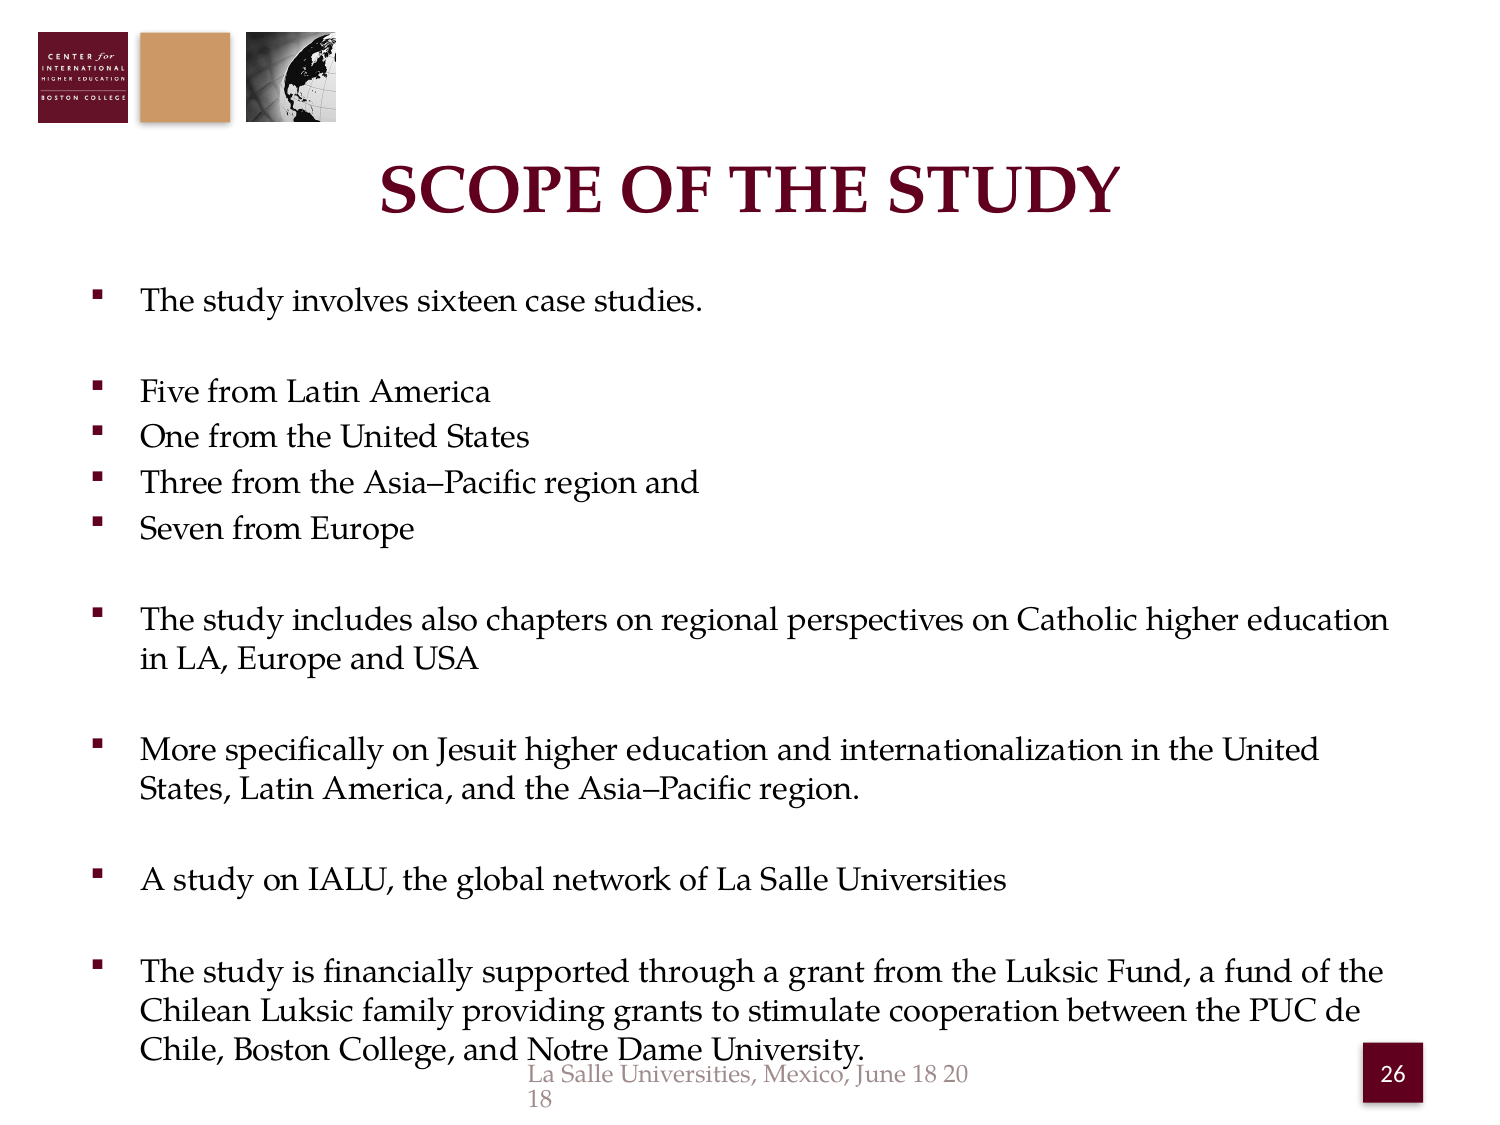

# Scope of the Study
The study involves sixteen case studies.

Five from Latin America
One from the United States
Three from the Asia–Pacific region and
Seven from Europe

The study includes also chapters on regional perspectives on Catholic higher education in LA, Europe and USA

More specifically on Jesuit higher education and internationalization in the United States, Latin America, and the Asia–Pacific region.

A study on IALU, the global network of La Salle Universities

The study is financially supported through a grant from the Luksic Fund, a fund of the Chilean Luksic family providing grants to stimulate cooperation between the PUC de Chile, Boston College, and Notre Dame University.

La Salle Universities, Mexico, June 18 2018